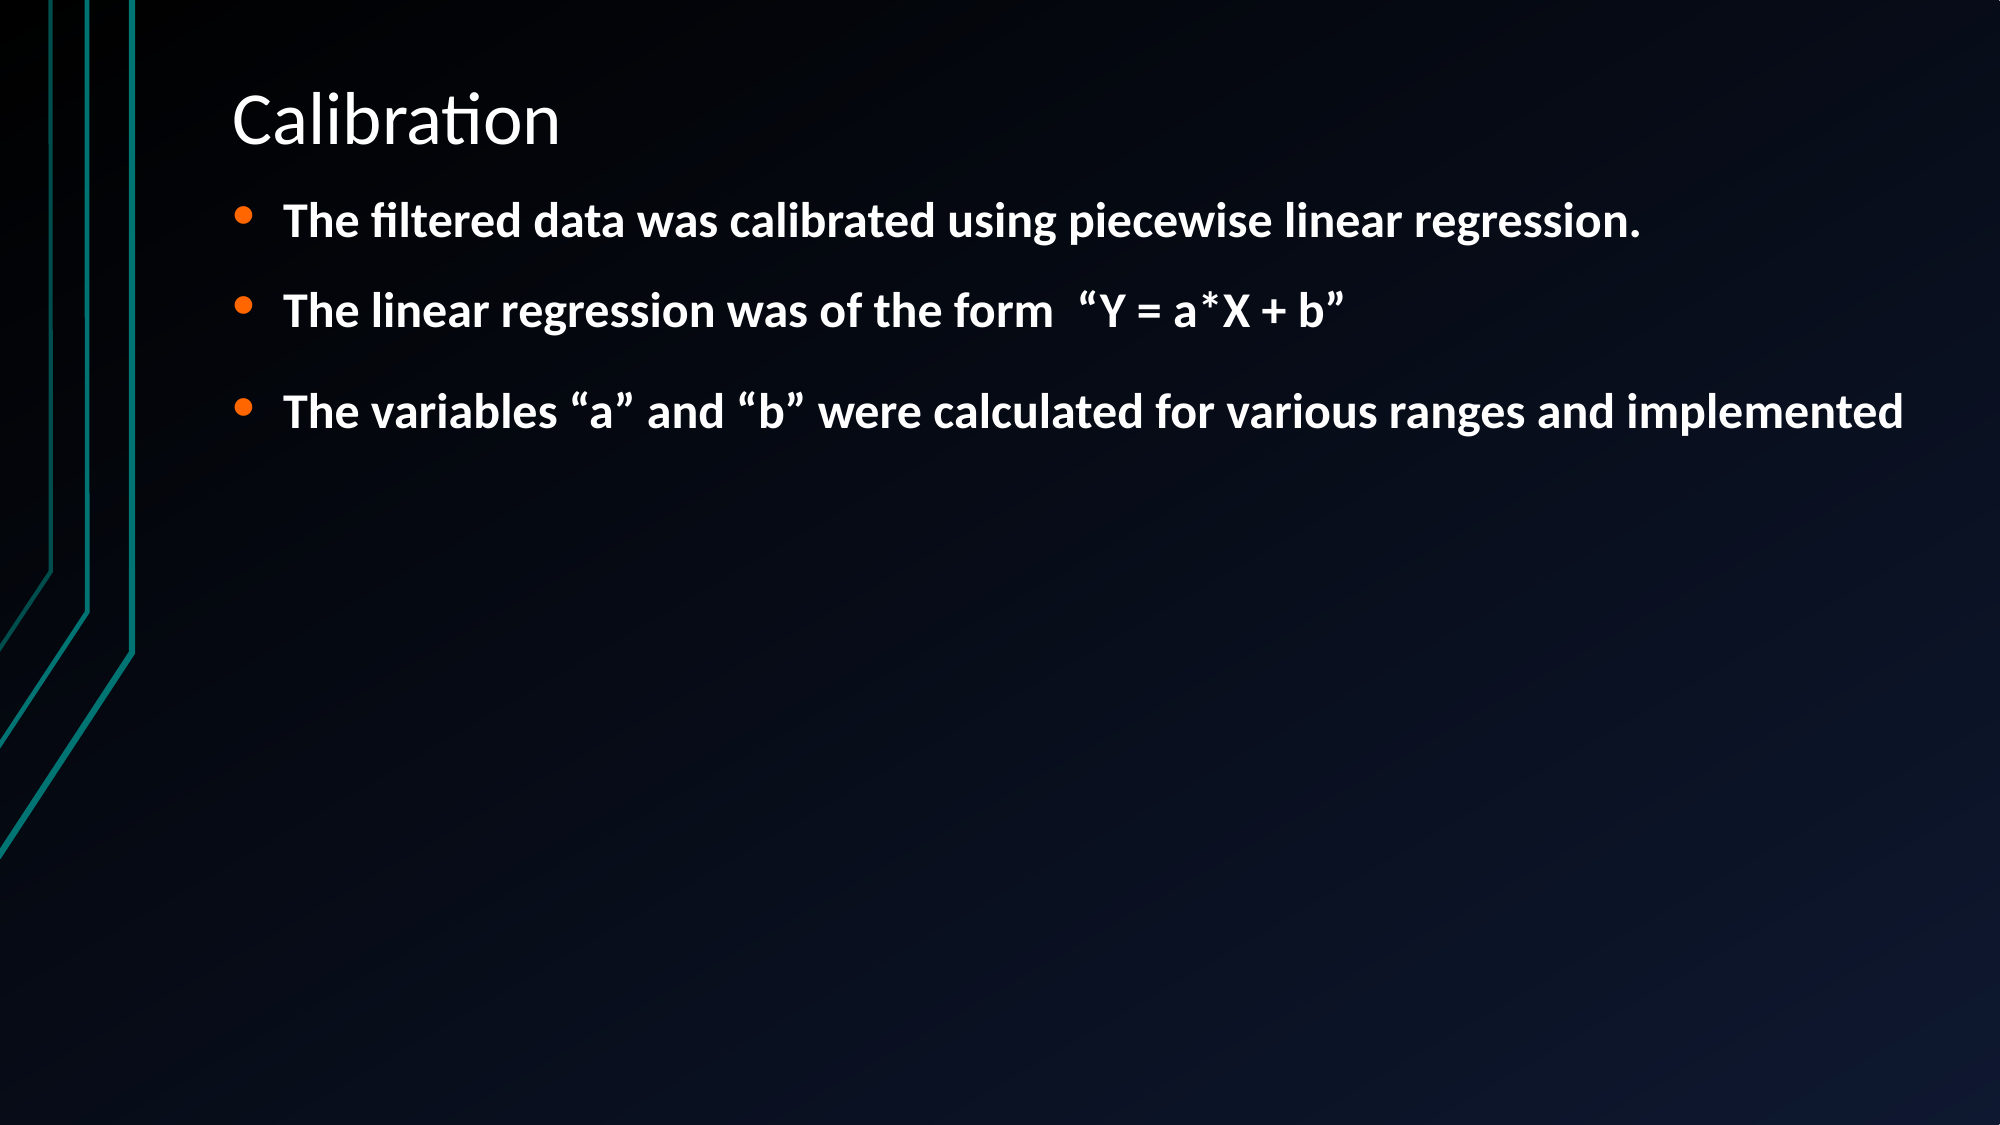

# Calibration
The filtered data was calibrated using piecewise linear regression.
The linear regression was of the form  “Y = a*X + b”
The variables “a” and “b” were calculated for various ranges and implemented